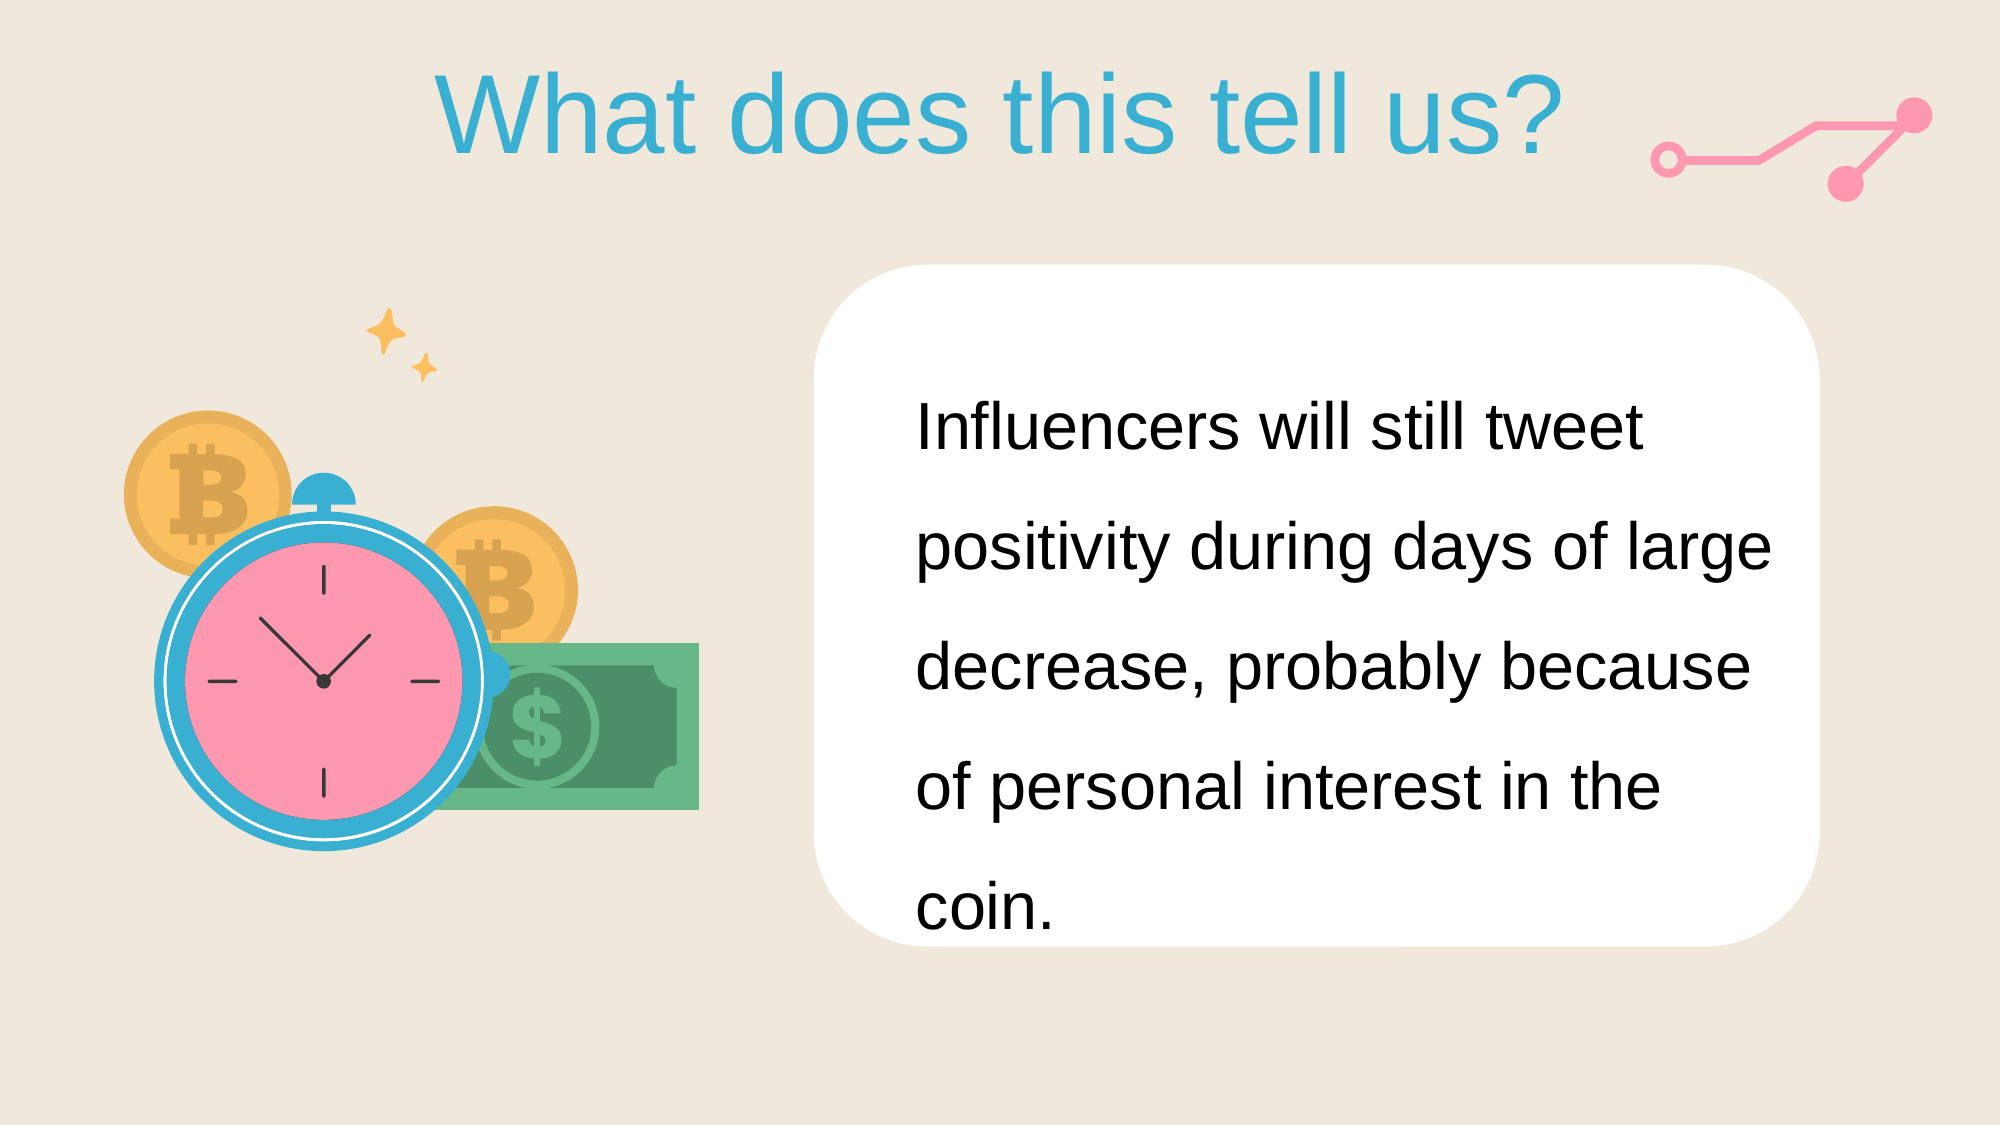

# What does this tell us?

Influencers will still tweet positivity during days of large decrease, probably because of personal interest in the coin.